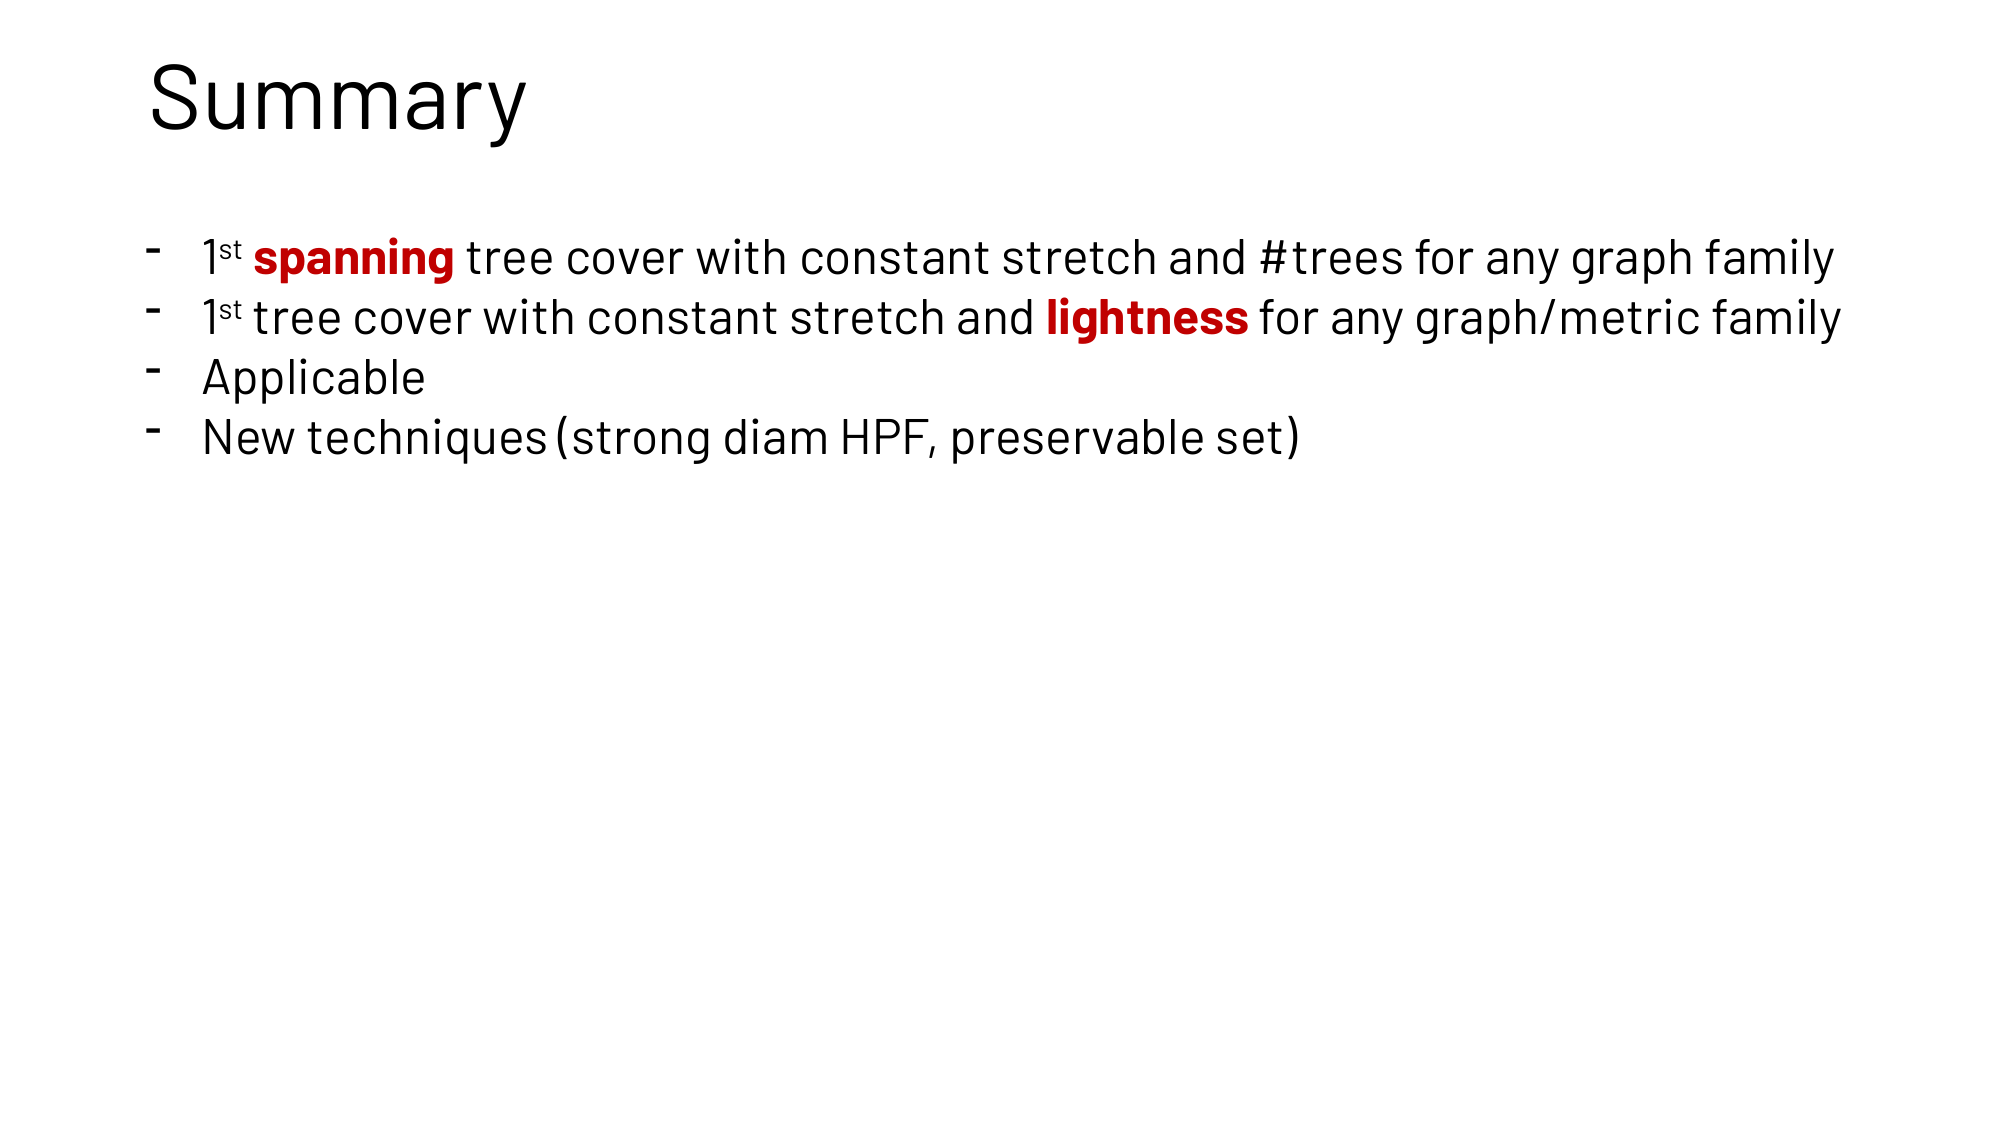

# Summary

1st spanning tree cover with constant stretch and #trees for any graph family
1st tree cover with constant stretch and lightness for any graph/metric family
Applicable
New techniques (strong diam HPF, preservable set)